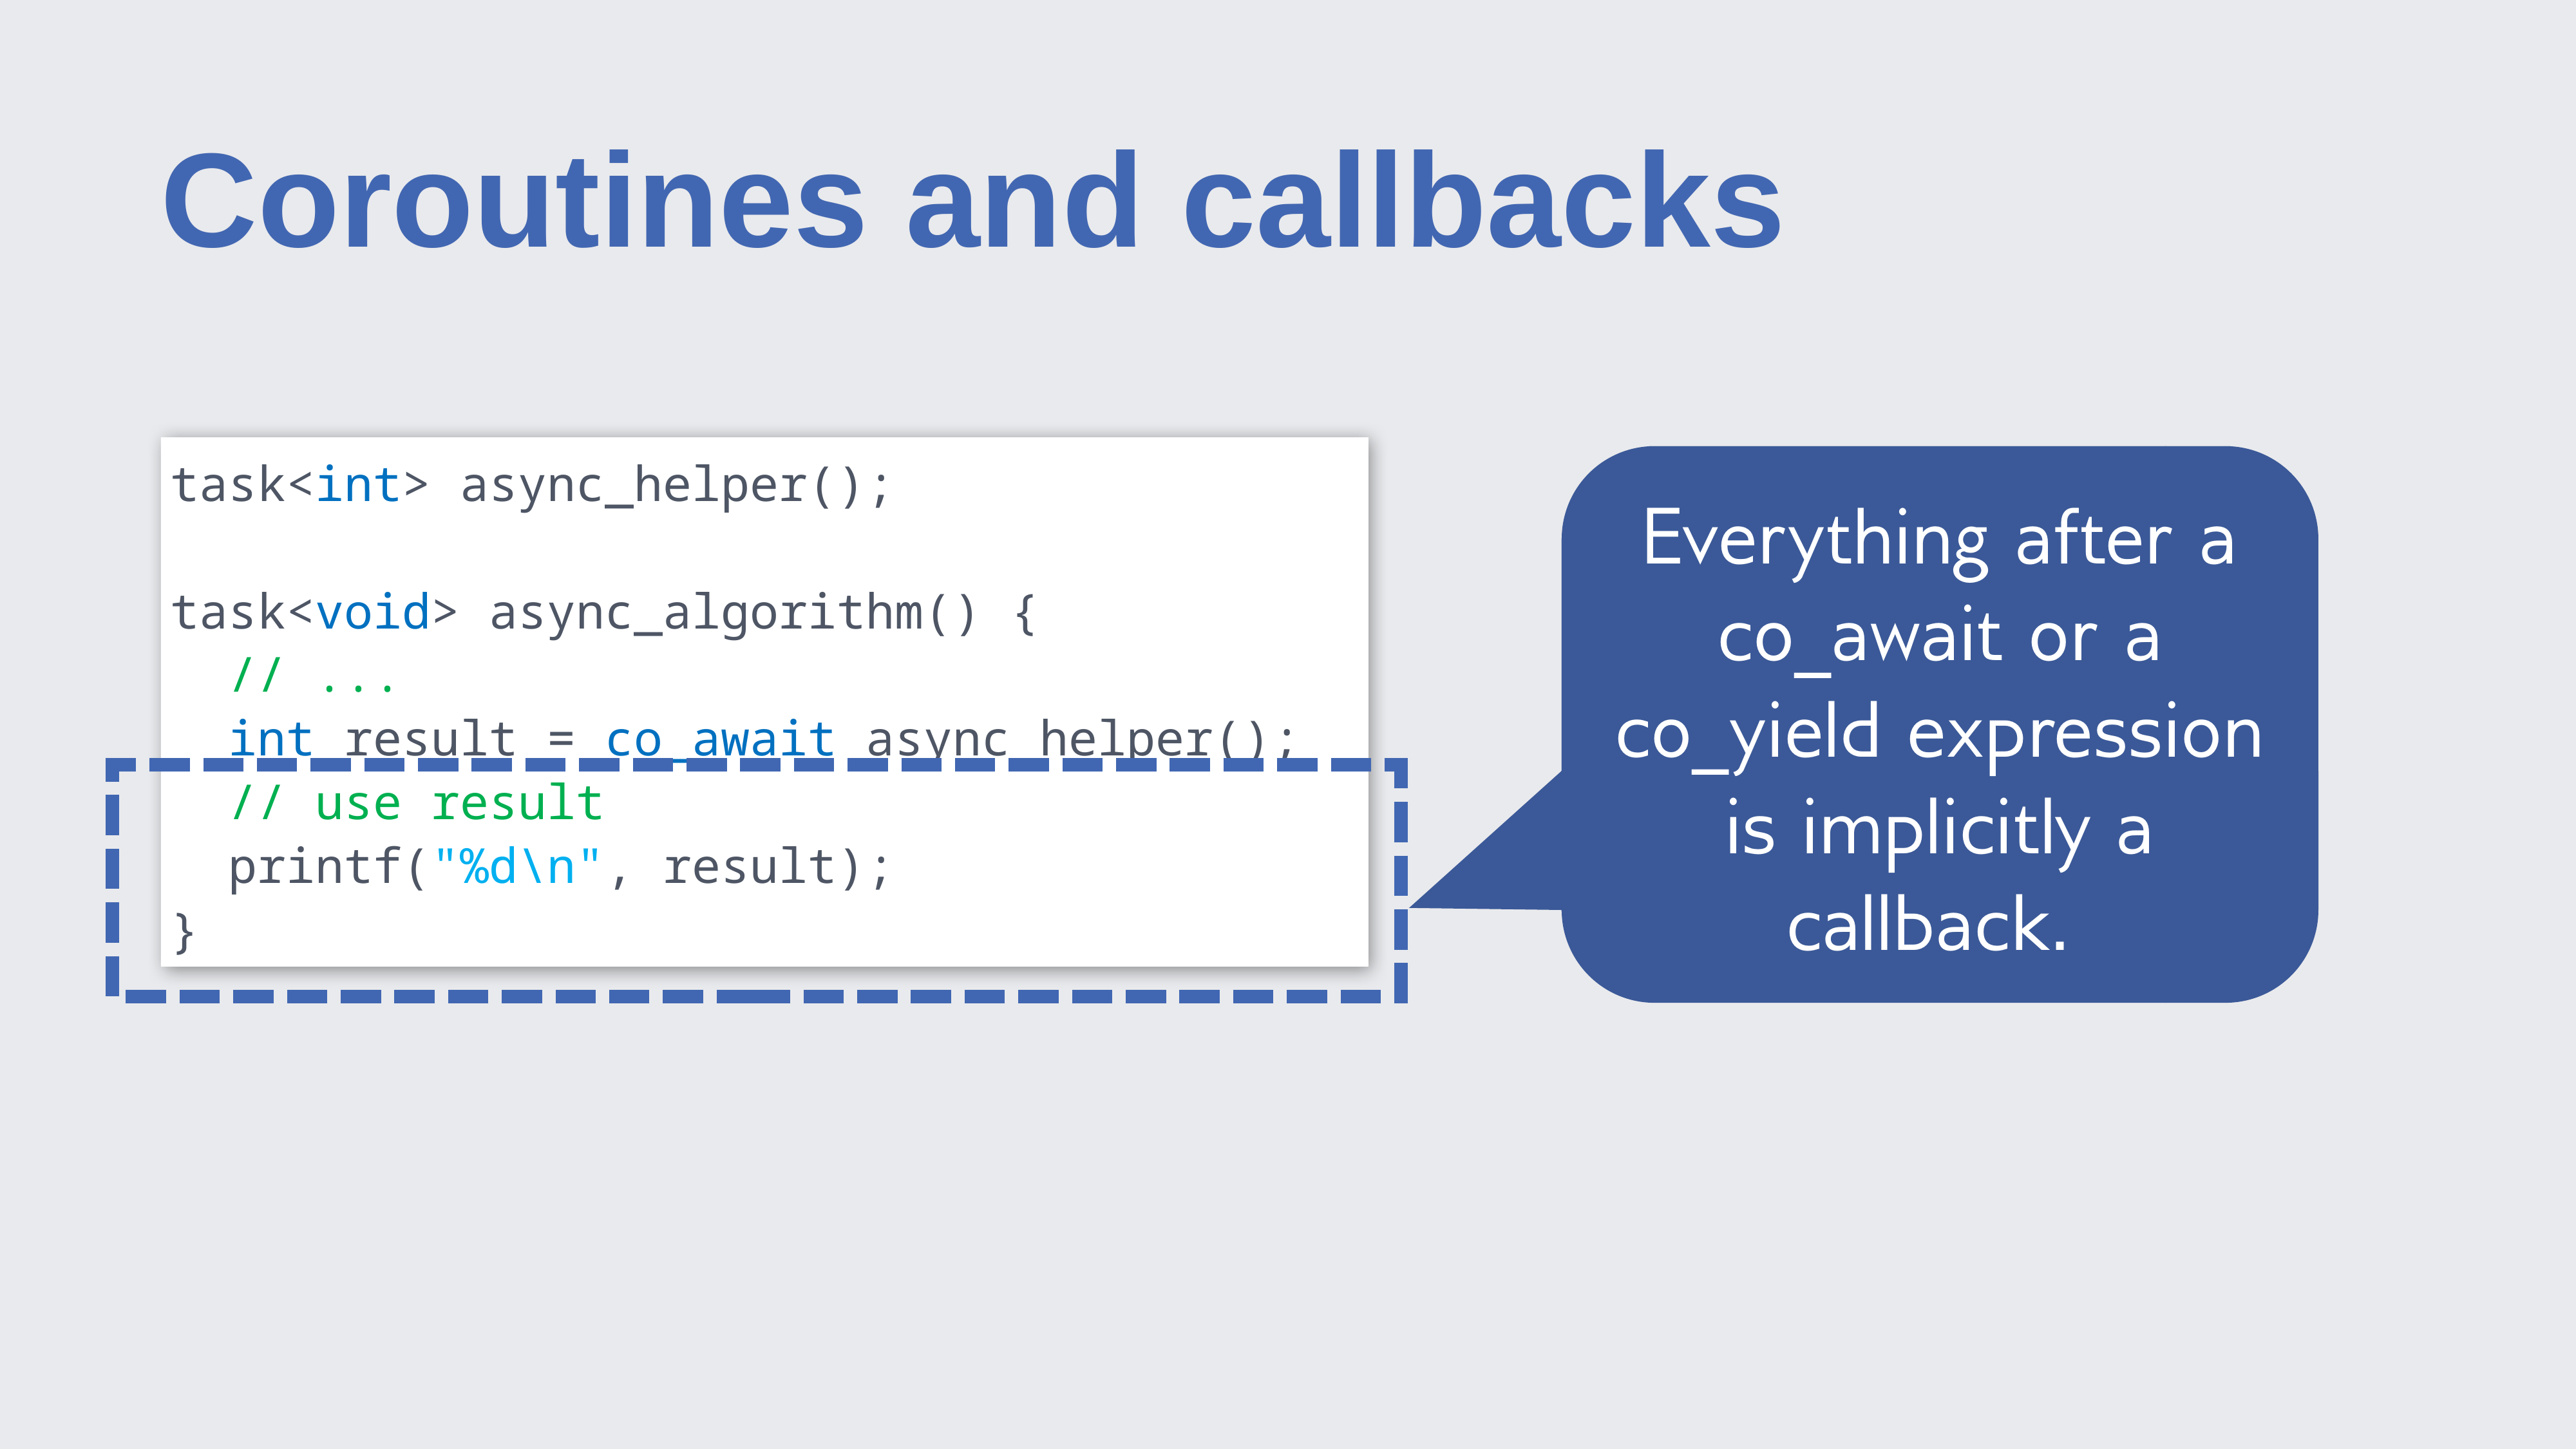

# Coroutines and callbacks
task<int> async_helper();

task<void> async_algorithm() {
  // ...
  int result = co_await async_helper();
  // use result
  printf("%d\n", result);
}
Everything after a co_await or a co_yield expression is implicitly a callback.